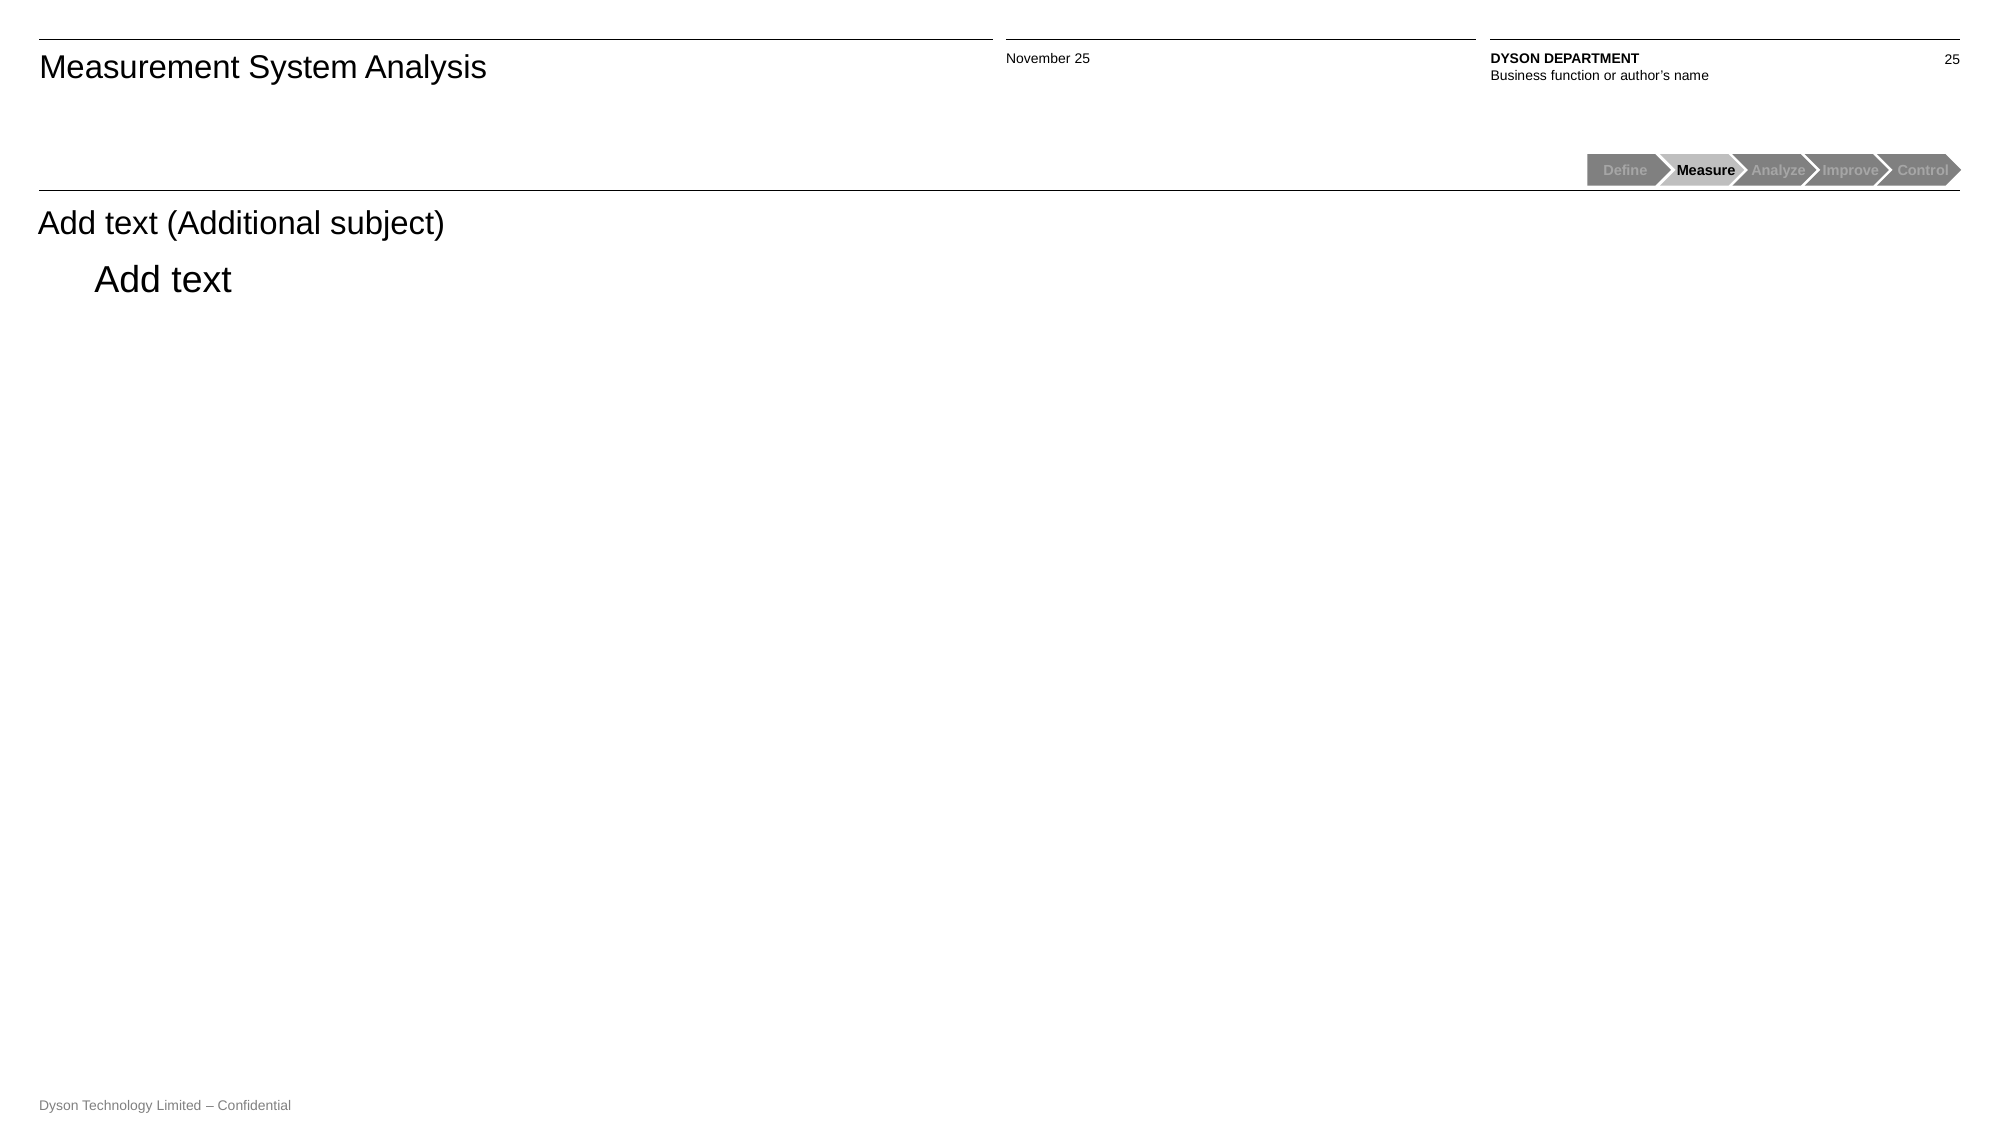

Measurement System Analysis
Define
  Measure
  Analyze
  Improve
  Control
Add text (Additional subject)
Add text